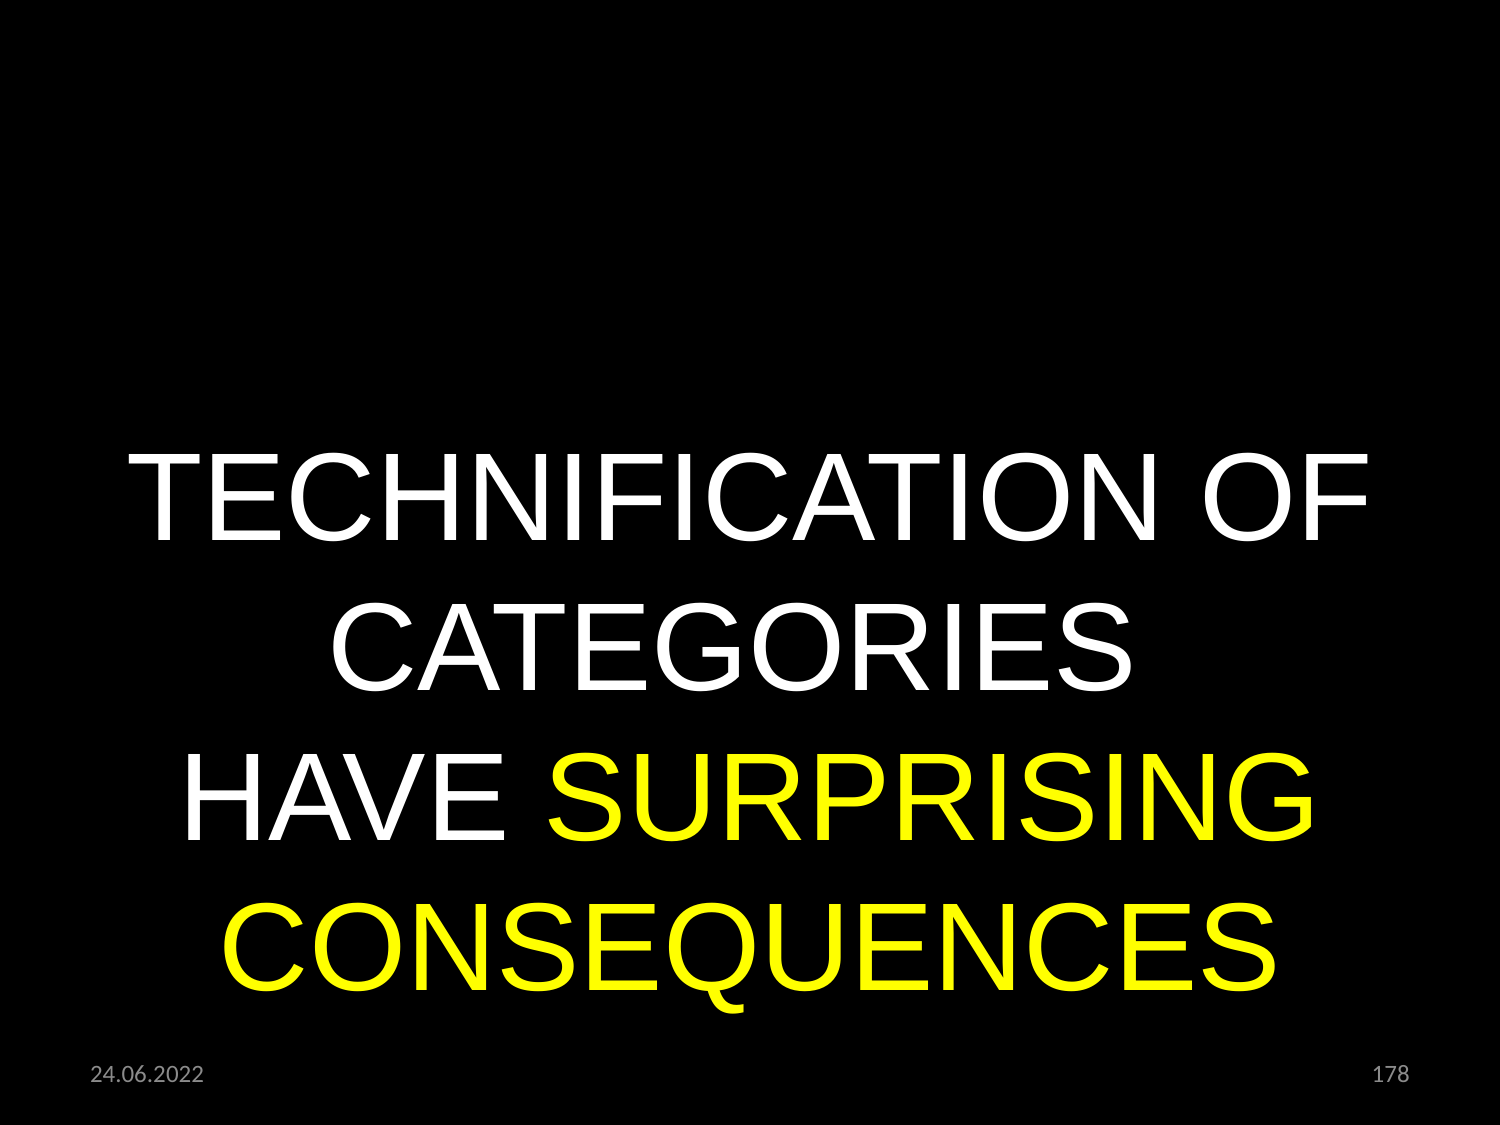

TECHNIFICATION OF CATEGORIES
HAVE SURPRISING CONSEQUENCES
24.06.2022
178